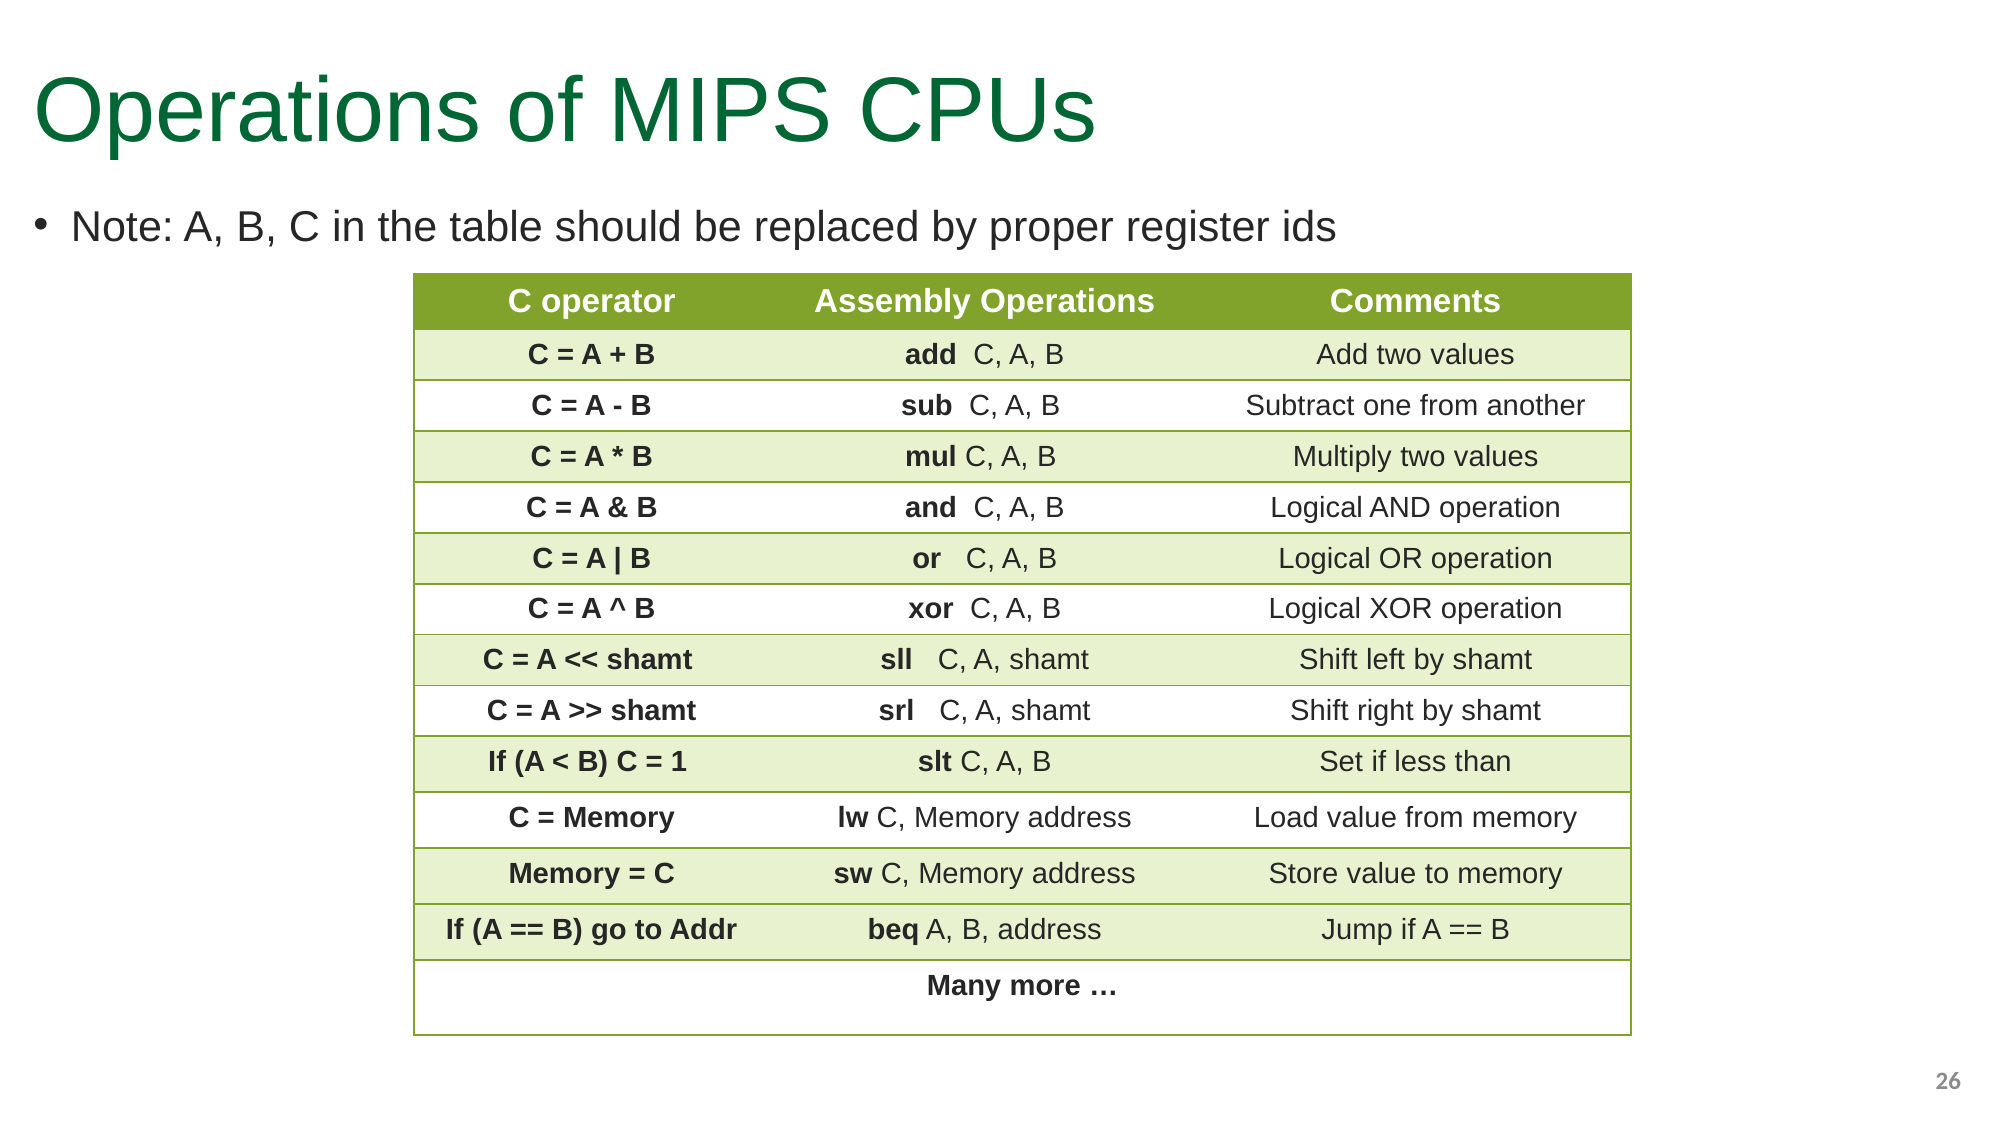

# Operations of MIPS CPUs
Note: A, B, C in the table should be replaced by proper register ids
| C operator | Assembly Operations | Comments |
| --- | --- | --- |
| C = A + B | add C, A, B | Add two values |
| C = A - B | sub C, A, B | Subtract one from another |
| C = A \* B | mul C, A, B | Multiply two values |
| C = A & B | and C, A, B | Logical AND operation |
| C = A | B | or C, A, B | Logical OR operation |
| C = A ^ B | xor C, A, B | Logical XOR operation |
| C = A << shamt | sll C, A, shamt | Shift left by shamt |
| C = A >> shamt | srl C, A, shamt | Shift right by shamt |
| If (A < B) C = 1 | slt C, A, B | Set if less than |
| C = Memory | lw C, Memory address | Load value from memory |
| Memory = C | sw C, Memory address | Store value to memory |
| If (A == B) go to Addr | beq A, B, address | Jump if A == B |
| Many more … |  |  |
26